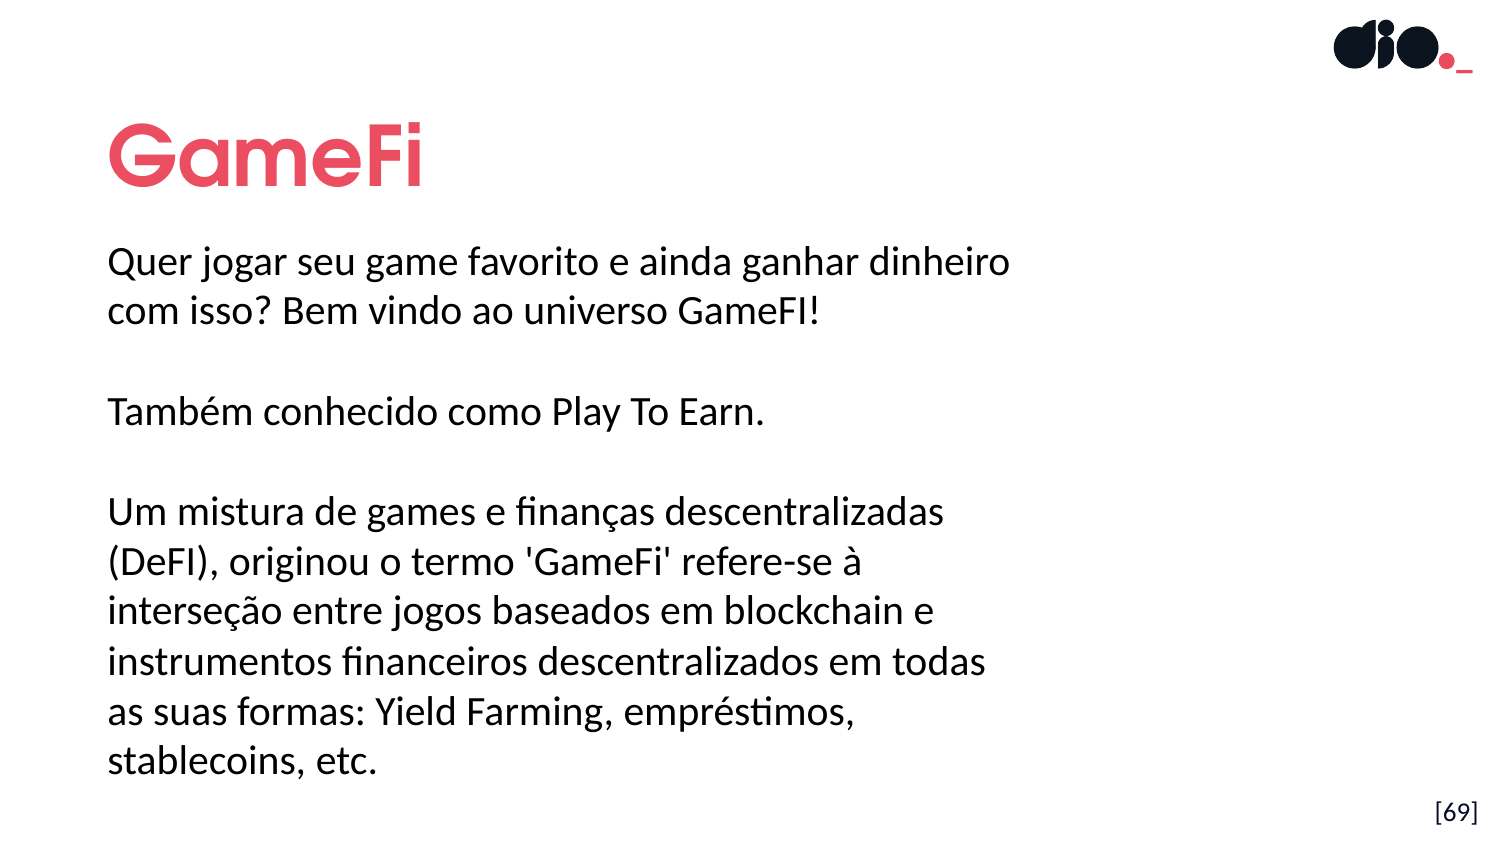

GameFi
Quer jogar seu game favorito e ainda ganhar dinheiro com isso? Bem vindo ao universo GameFI!

Também conhecido como Play To Earn.

Um mistura de games e finanças descentralizadas (DeFI), originou o termo 'GameFi' refere-se à interseção entre jogos baseados em blockchain e instrumentos financeiros descentralizados em todas as suas formas: Yield Farming, empréstimos, stablecoins, etc.
[69]